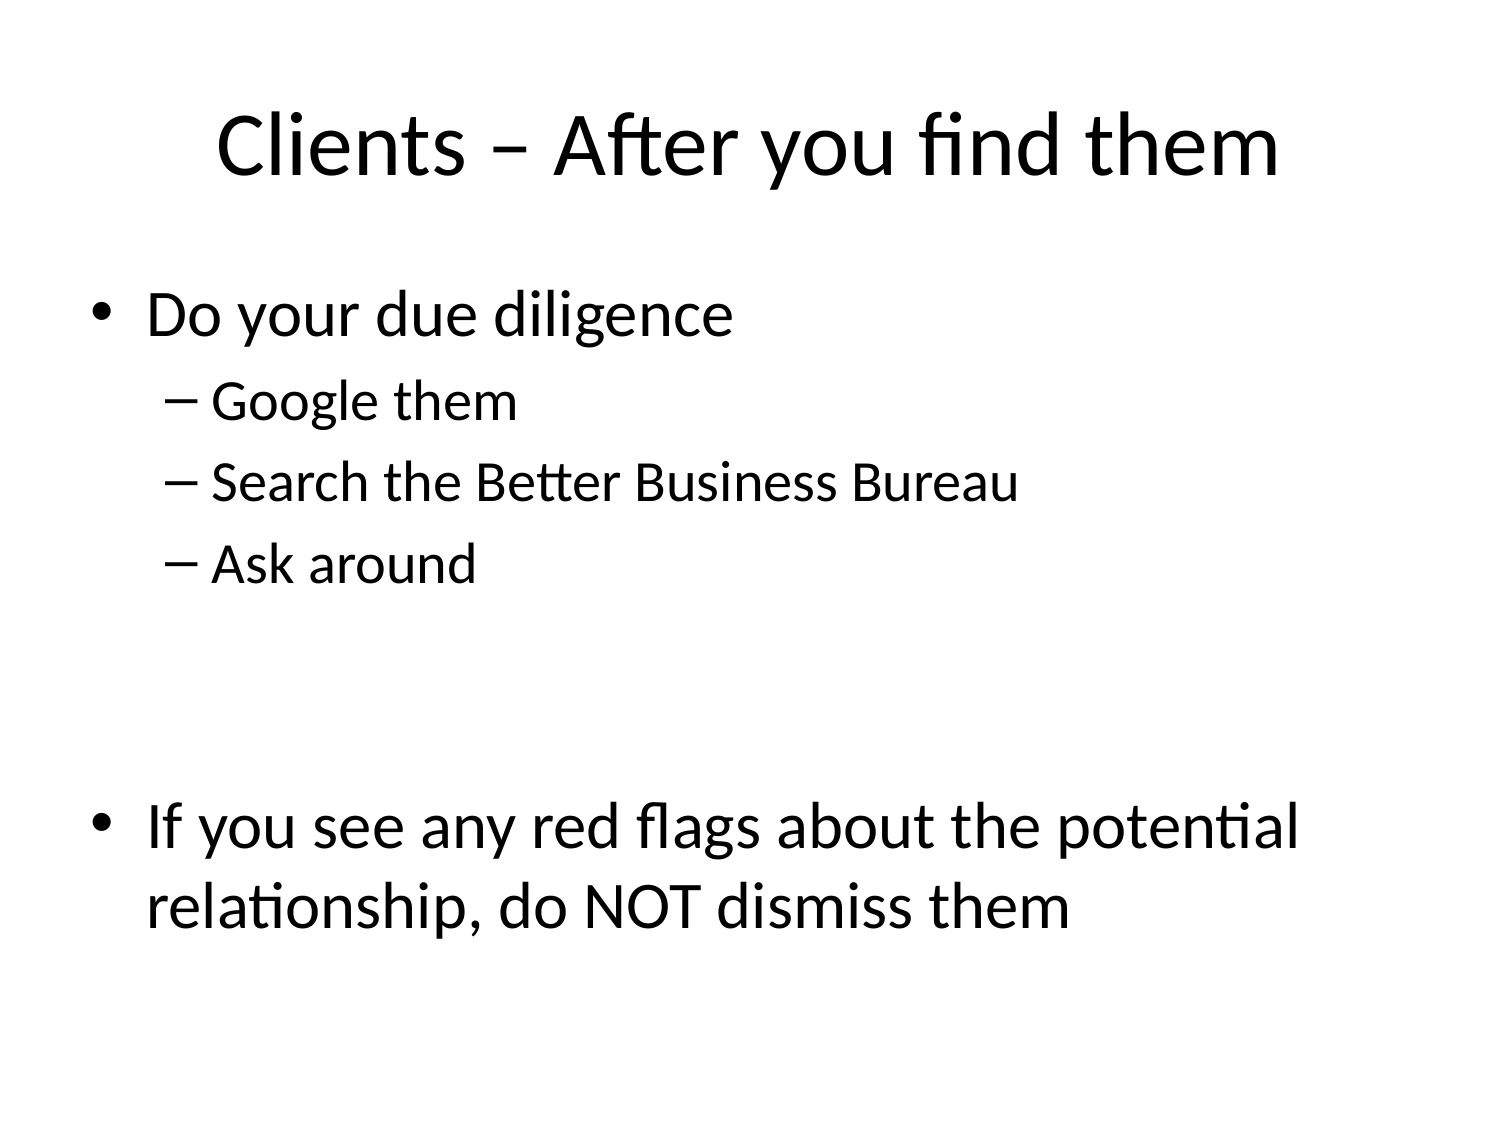

# Clients – After you find them
Do your due diligence
Google them
Search the Better Business Bureau
Ask around

If you see any red flags about the potential relationship, do NOT dismiss them